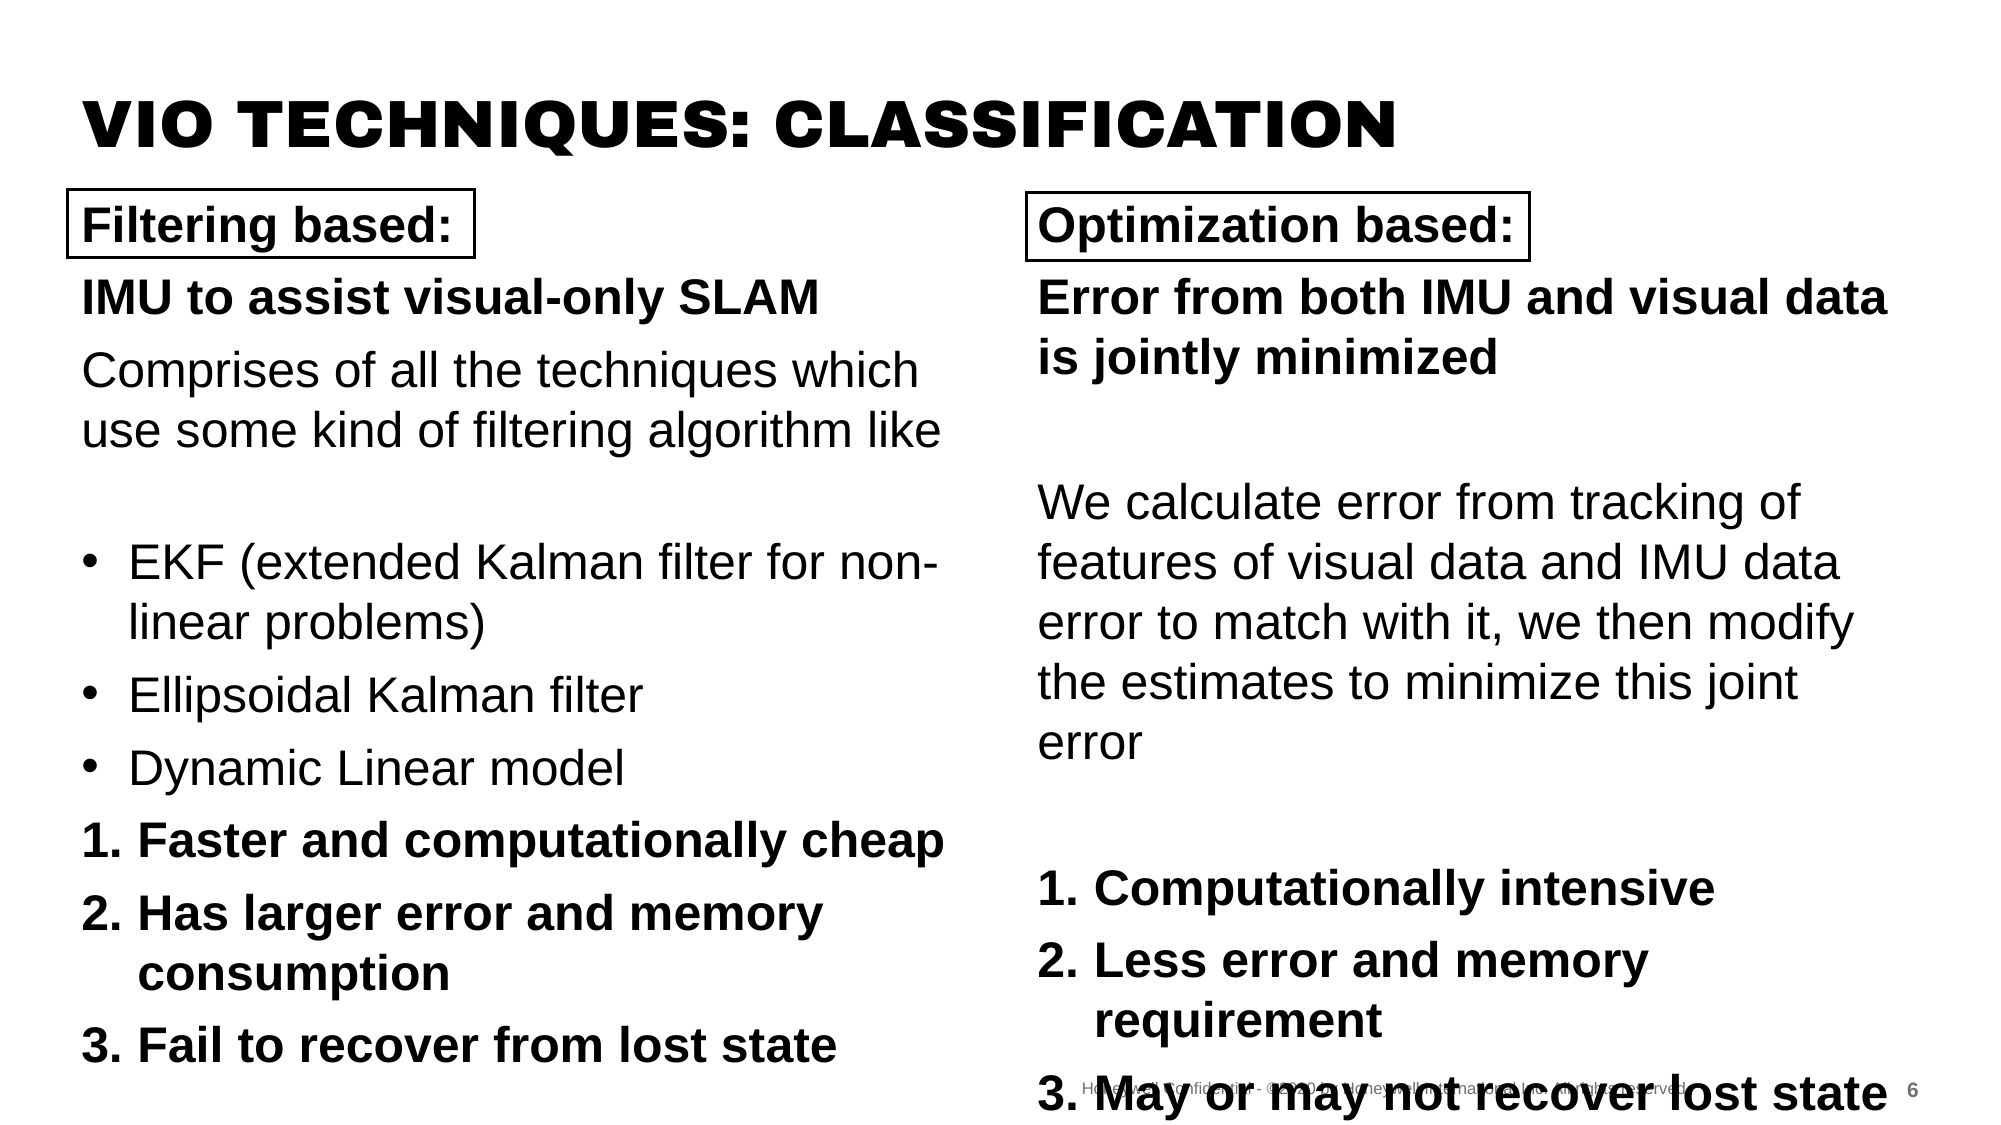

# VIO Techniques: Classification

Filtering based:
IMU to assist visual-only SLAM
Comprises of all the techniques which use some kind of filtering algorithm like
EKF (extended Kalman filter for non-linear problems)
Ellipsoidal Kalman filter
Dynamic Linear model
Faster and computationally cheap
Has larger error and memory consumption
Fail to recover from lost state

Optimization based:
Error from both IMU and visual data is jointly minimized

We calculate error from tracking of features of visual data and IMU data error to match with it, we then modify the estimates to minimize this joint error

Computationally intensive
Less error and memory requirement
May or may not recover lost state

6